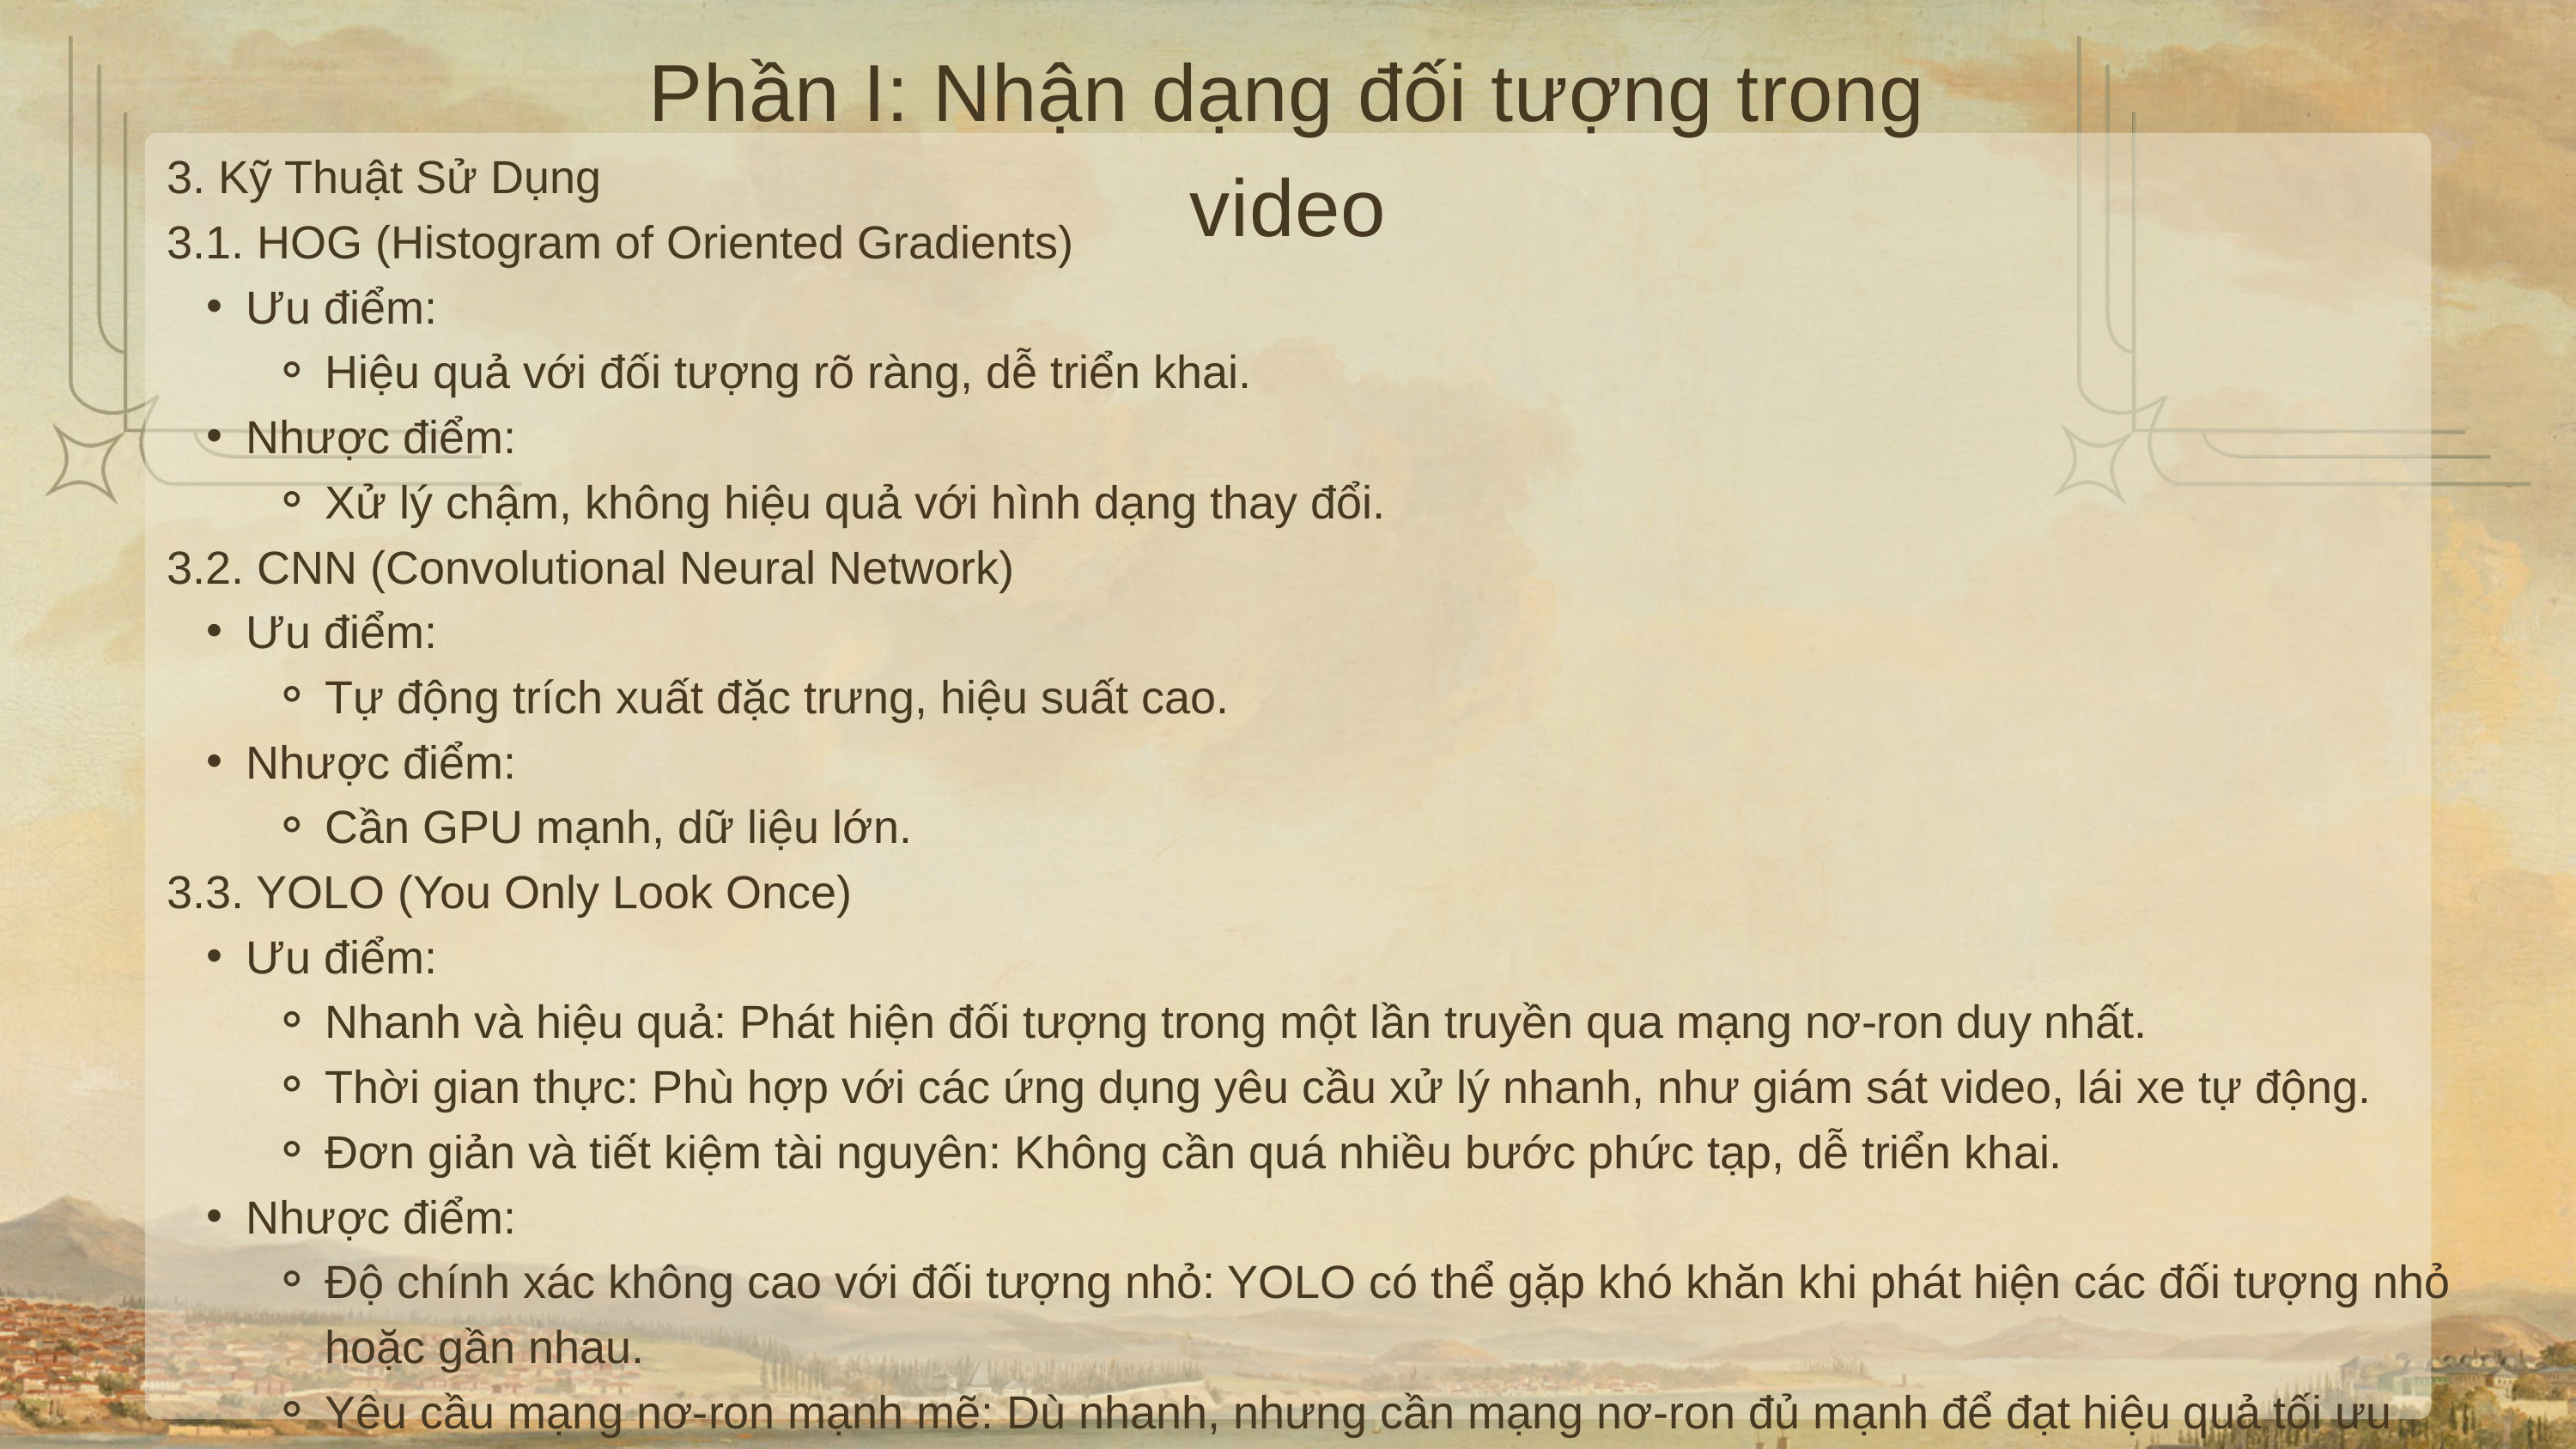

Phần I: Nhận dạng đối tượng trong video

3. Kỹ Thuật Sử Dụng
3.1. HOG (Histogram of Oriented Gradients)
Ưu điểm:
Hiệu quả với đối tượng rõ ràng, dễ triển khai.
Nhược điểm:
Xử lý chậm, không hiệu quả với hình dạng thay đổi.
3.2. CNN (Convolutional Neural Network)
Ưu điểm:
Tự động trích xuất đặc trưng, hiệu suất cao.
Nhược điểm:
Cần GPU mạnh, dữ liệu lớn.
3.3. YOLO (You Only Look Once)
Ưu điểm:
Nhanh và hiệu quả: Phát hiện đối tượng trong một lần truyền qua mạng nơ-ron duy nhất.
Thời gian thực: Phù hợp với các ứng dụng yêu cầu xử lý nhanh, như giám sát video, lái xe tự động.
Đơn giản và tiết kiệm tài nguyên: Không cần quá nhiều bước phức tạp, dễ triển khai.
Nhược điểm:
Độ chính xác không cao với đối tượng nhỏ: YOLO có thể gặp khó khăn khi phát hiện các đối tượng nhỏ hoặc gần nhau.
Yêu cầu mạng nơ-ron mạnh mẽ: Dù nhanh, nhưng cần mạng nơ-ron đủ mạnh để đạt hiệu quả tối ưu